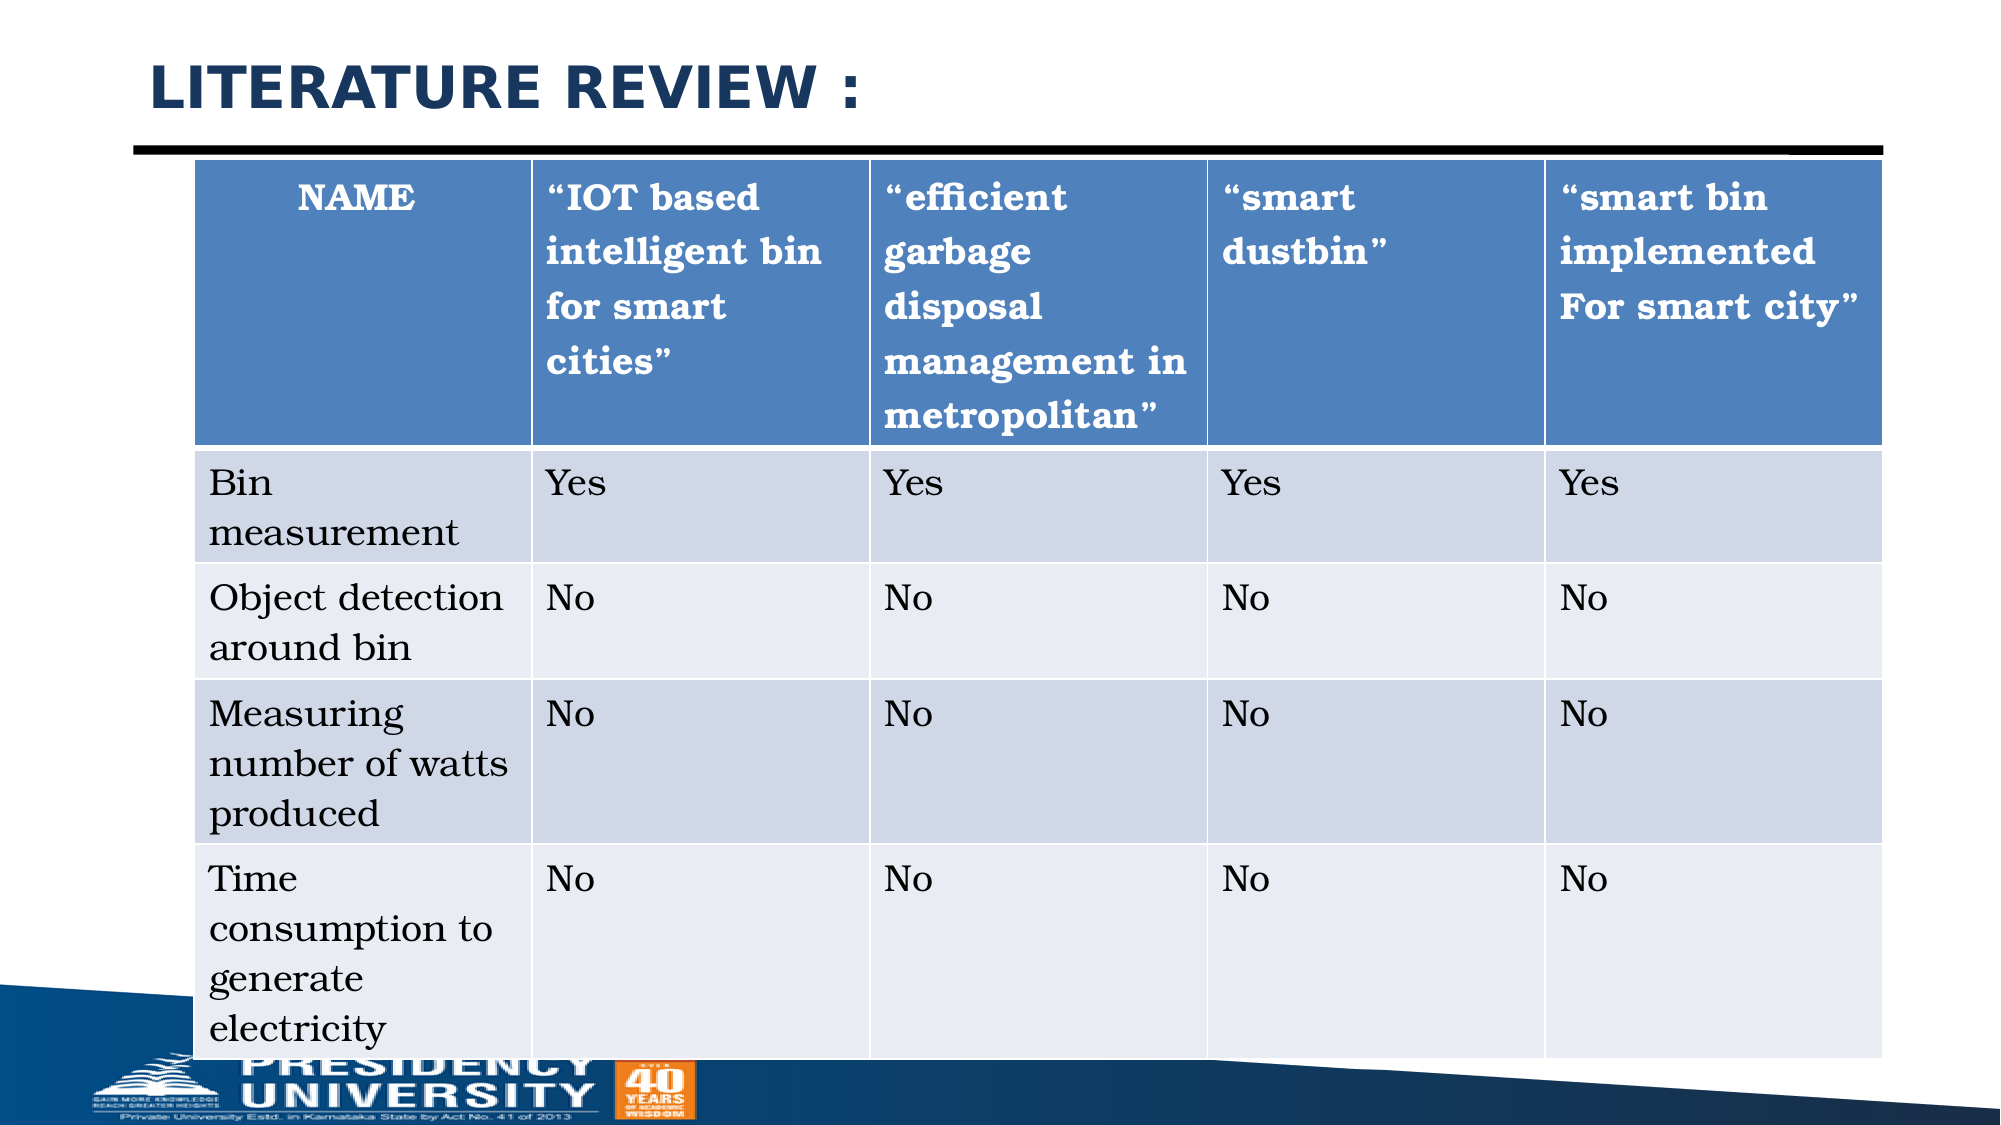

# LITERATURE REVIEW :
| NAME | “IOT based intelligent bin for smart cities” | “efficient garbage disposal management in metropolitan” | “smart dustbin” | “smart bin implemented For smart city” |
| --- | --- | --- | --- | --- |
| Bin measurement | Yes | Yes | Yes | Yes |
| Object detection around bin | No | No | No | No |
| Measuring number of watts produced | No | No | No | No |
| Time consumption to generate electricity | No | No | No | No |